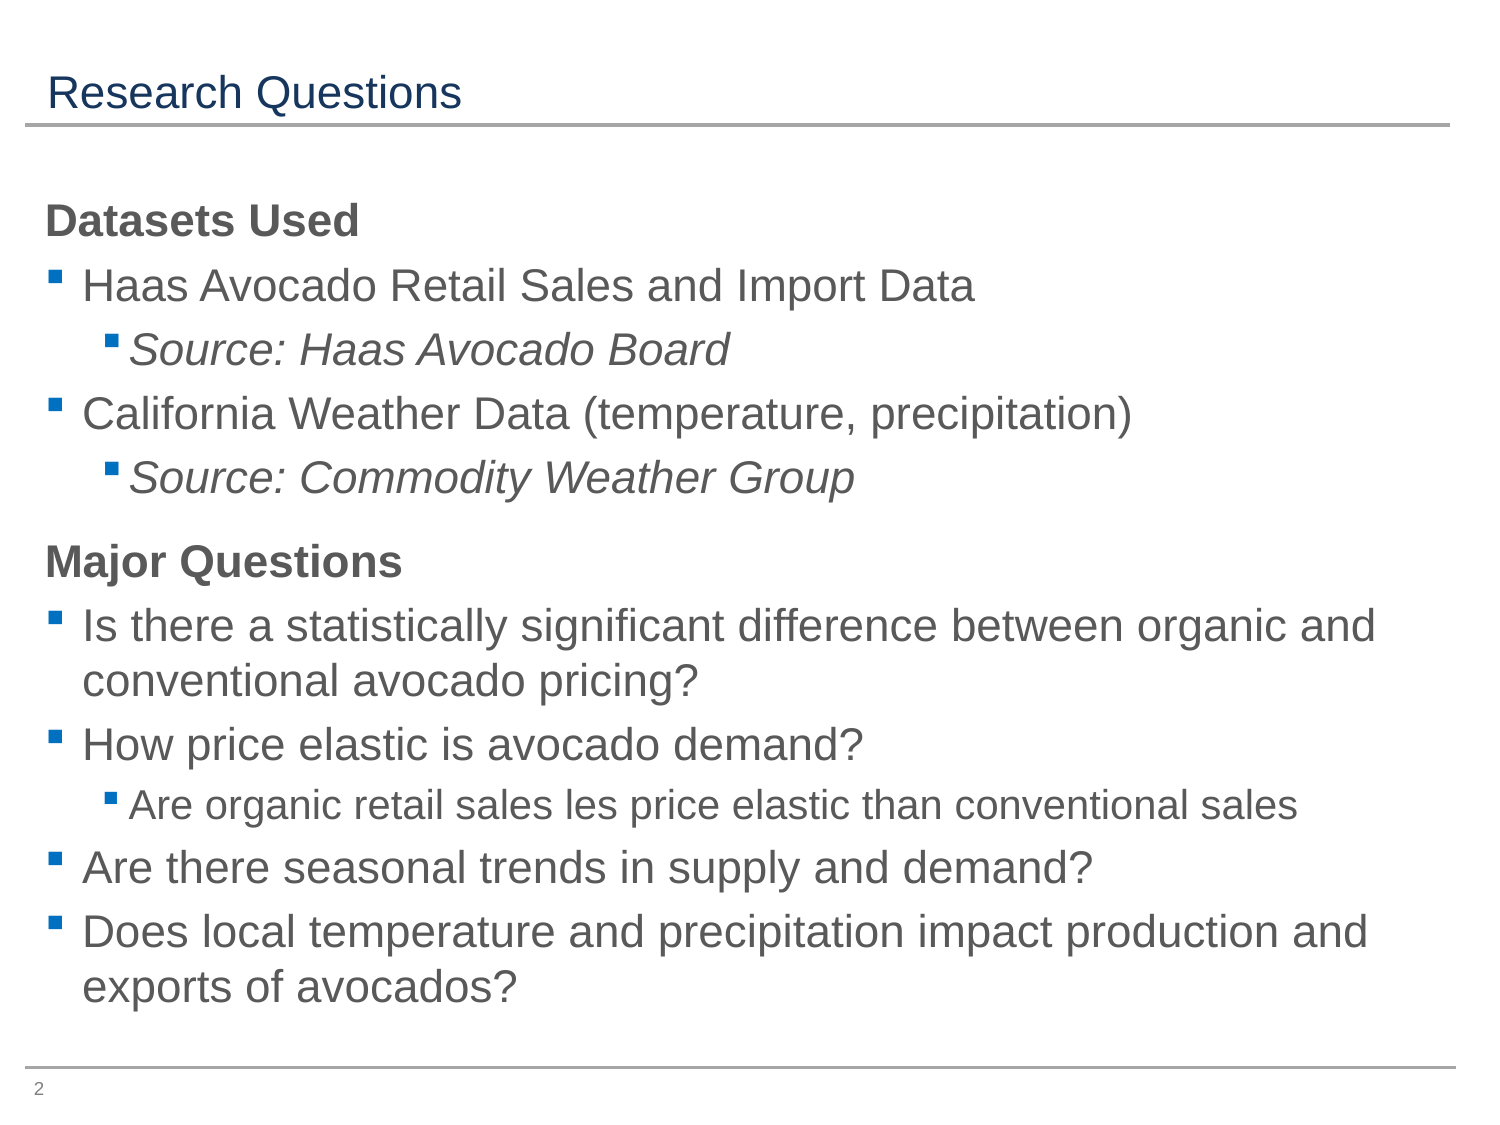

# Research Questions
Datasets Used
Haas Avocado Retail Sales and Import Data
Source: Haas Avocado Board
California Weather Data (temperature, precipitation)
Source: Commodity Weather Group

Major Questions
Is there a statistically significant difference between organic and conventional avocado pricing?
How price elastic is avocado demand?
Are organic retail sales les price elastic than conventional sales
Are there seasonal trends in supply and demand?
Does local temperature and precipitation impact production and exports of avocados?
2